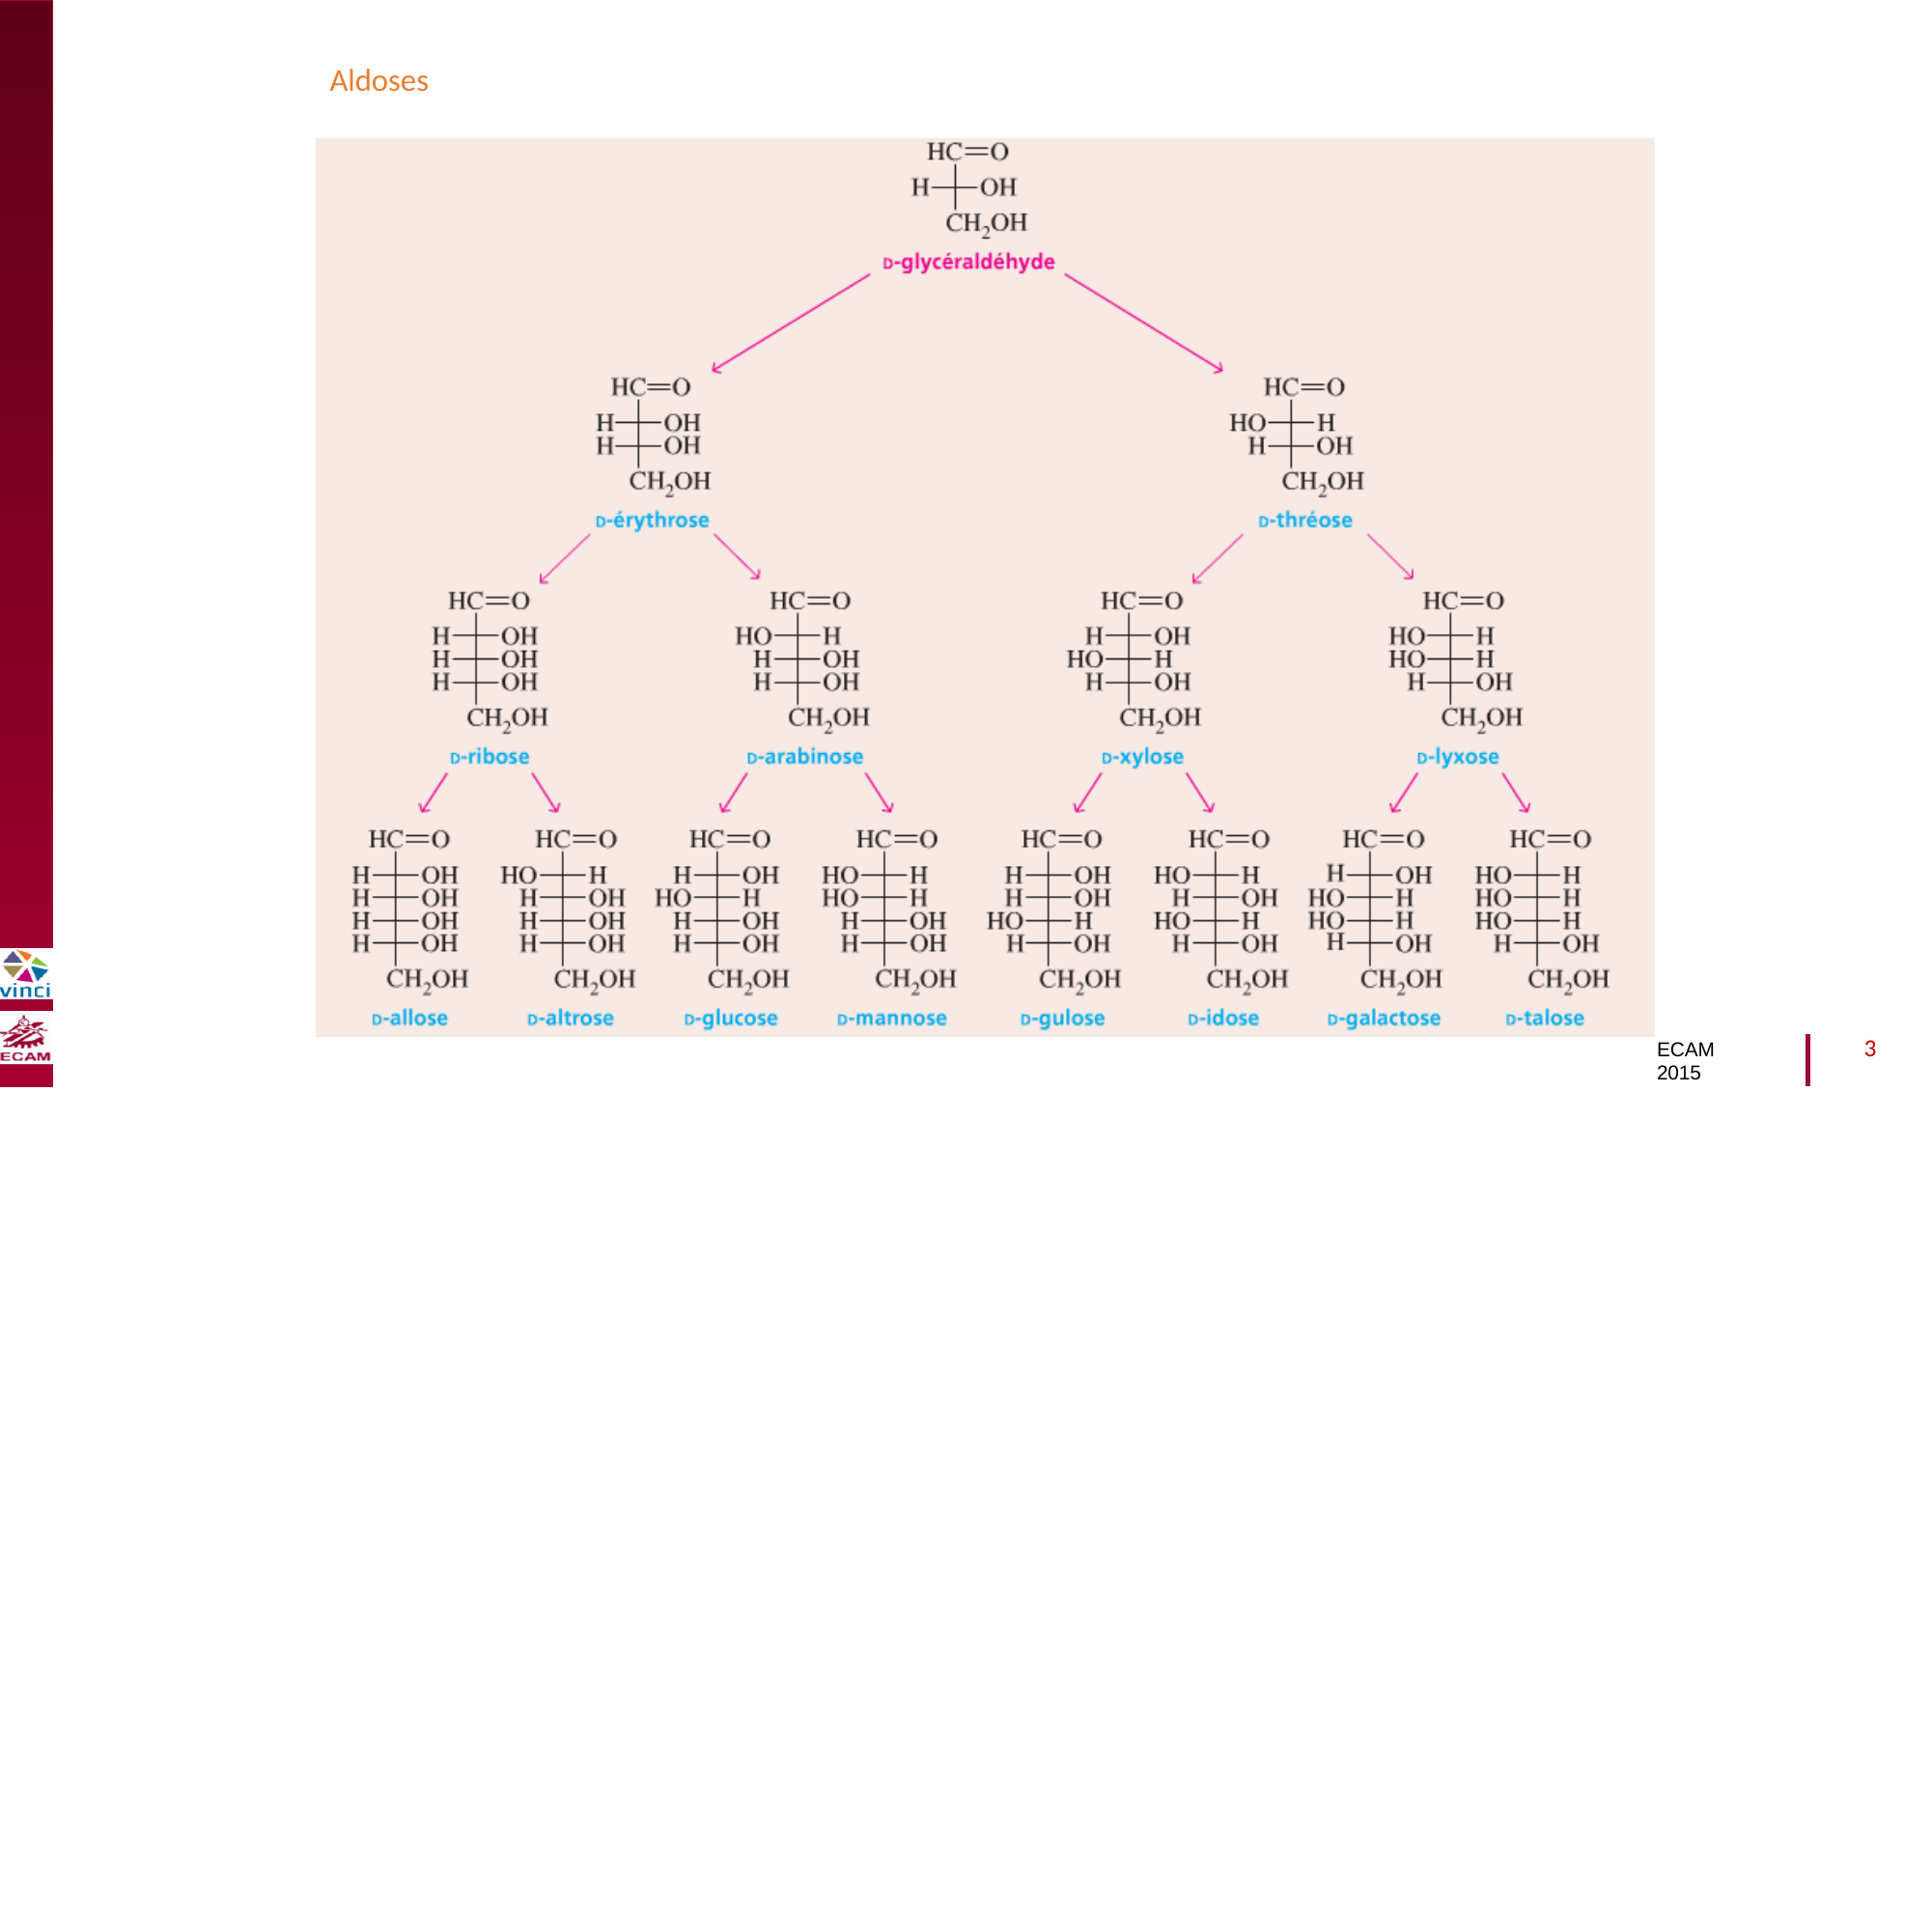

Aldoses

B2040-Chimie du vivant et environnement

3
ECAM 2015